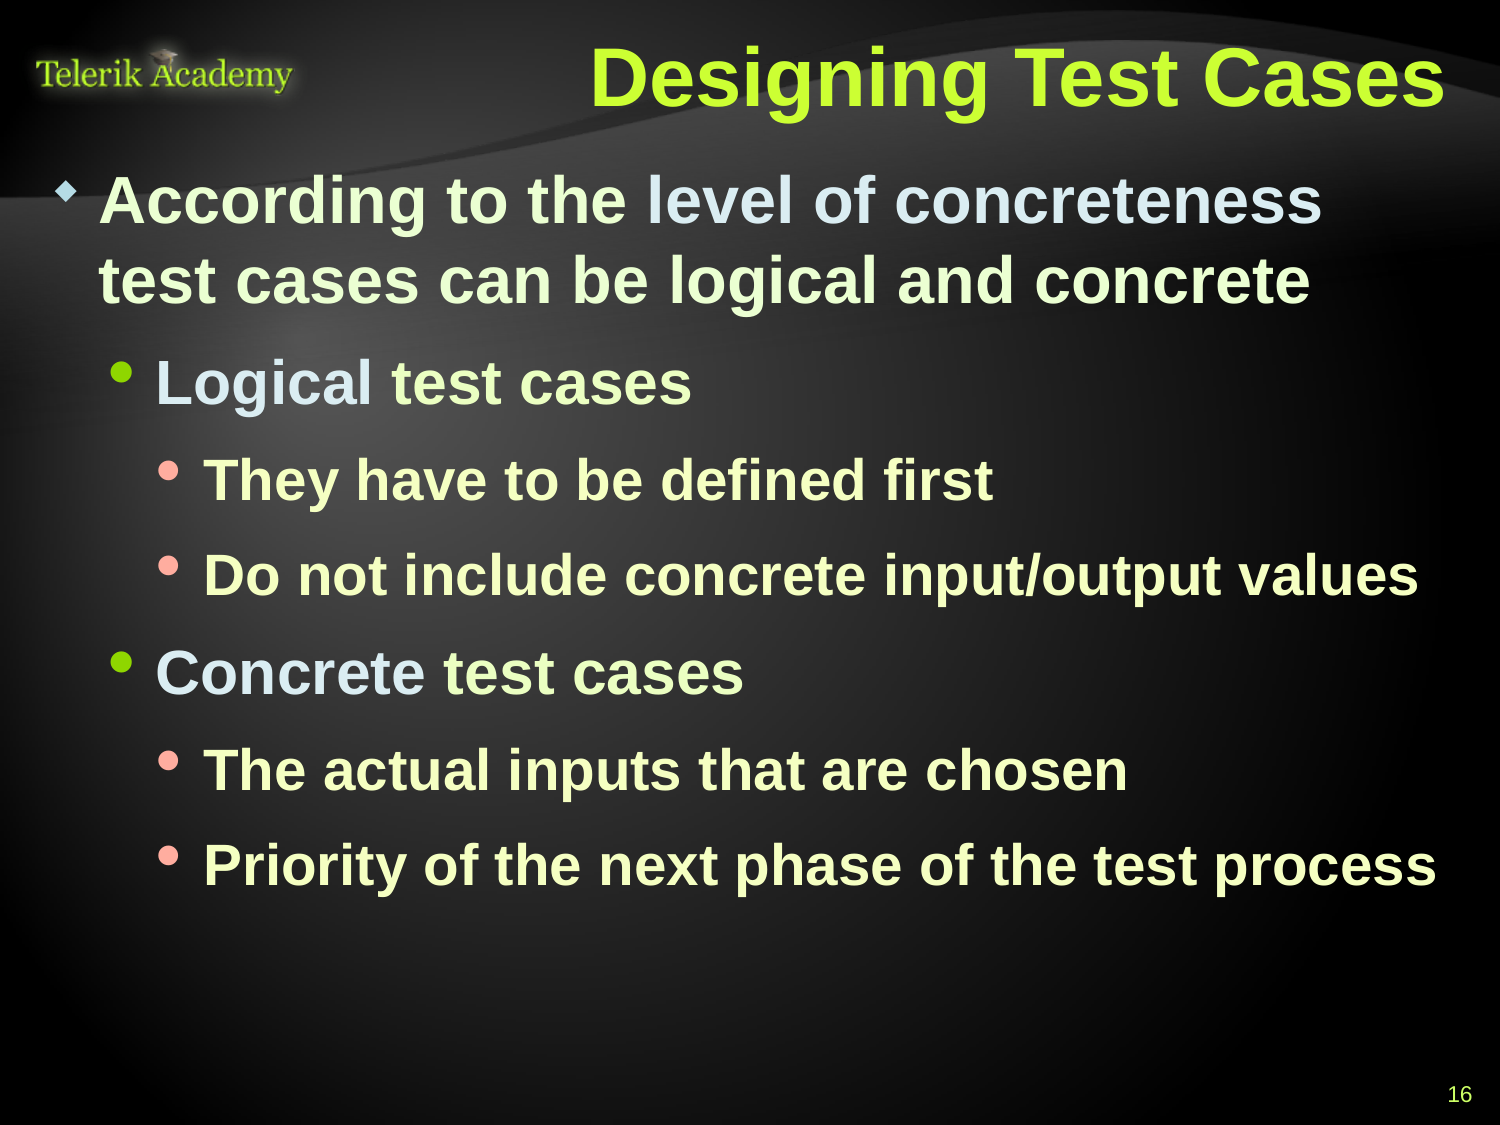

# Designing Test Cases
According to the level of concreteness test cases can be logical and concrete
Logical test cases
They have to be defined first
Do not include concrete input/output values
Concrete test cases
The actual inputs that are chosen
Priority of the next phase of the test process
16